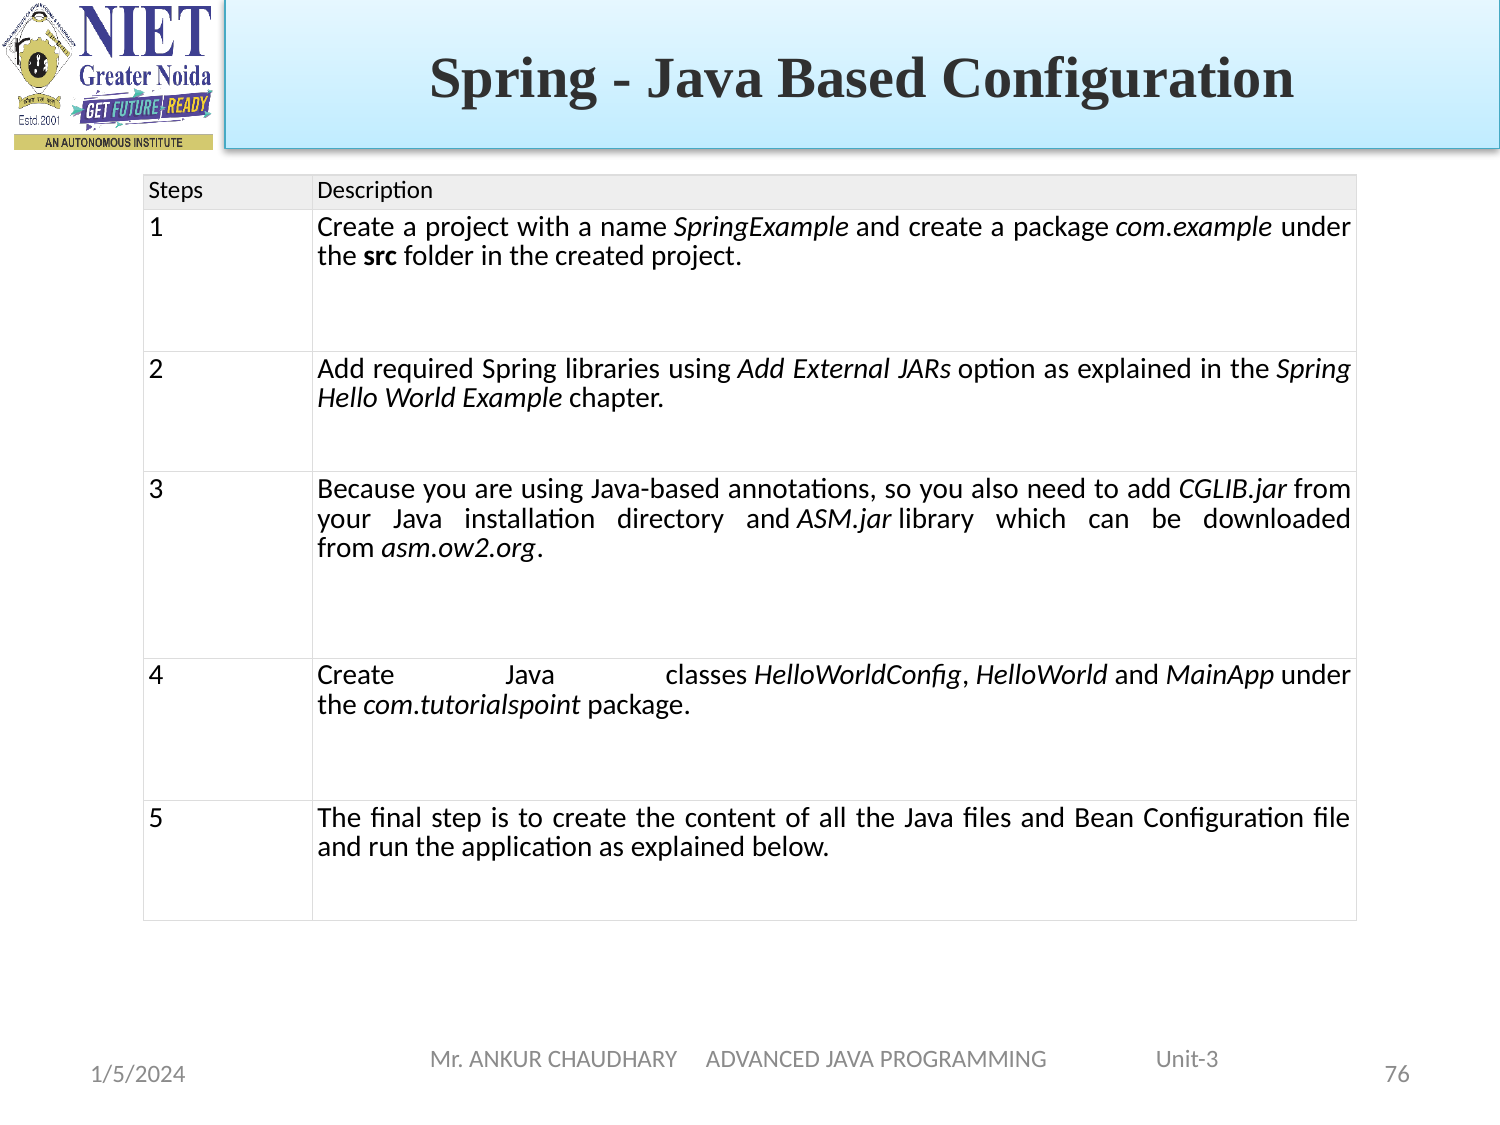

Spring - Java Based Configuration

| Steps | Description |
| --- | --- |
| 1 | Create a project with a name SpringExample and create a package com.example under the src folder in the created project. |
| 2 | Add required Spring libraries using Add External JARs option as explained in the Spring Hello World Example chapter. |
| 3 | Because you are using Java-based annotations, so you also need to add CGLIB.jar from your Java installation directory and ASM.jar library which can be downloaded from asm.ow2.org. |
| 4 | Create Java classes HelloWorldConfig, HelloWorld and MainApp under the com.tutorialspoint package. |
| 5 | The final step is to create the content of all the Java files and Bean Configuration file and run the application as explained below. |
1/5/2024
Mr. ANKUR CHAUDHARY     ADVANCED JAVA PROGRAMMING                   Unit-3
76